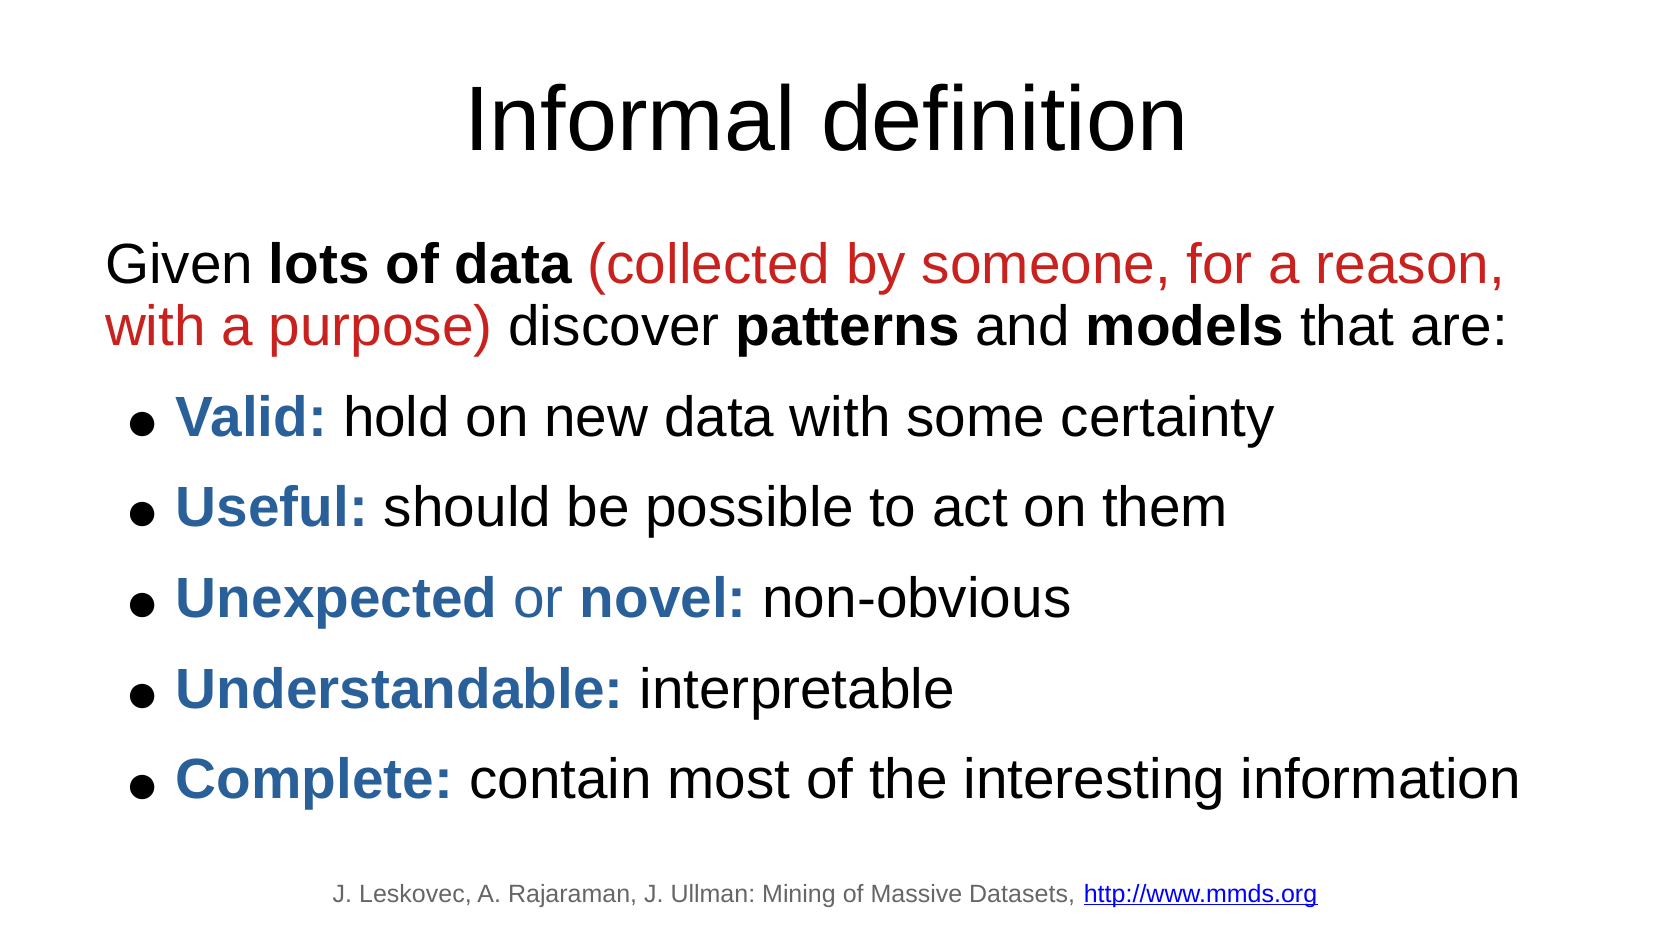

Informal definition
Given lots of data (collected by someone, for a reason, with a purpose) discover patterns and models that are:
Valid: hold on new data with some certainty
Useful: should be possible to act on them
Unexpected or novel: non-obvious
Understandable: interpretable
Complete: contain most of the interesting information
J. Leskovec, A. Rajaraman, J. Ullman: Mining of Massive Datasets, http://www.mmds.org